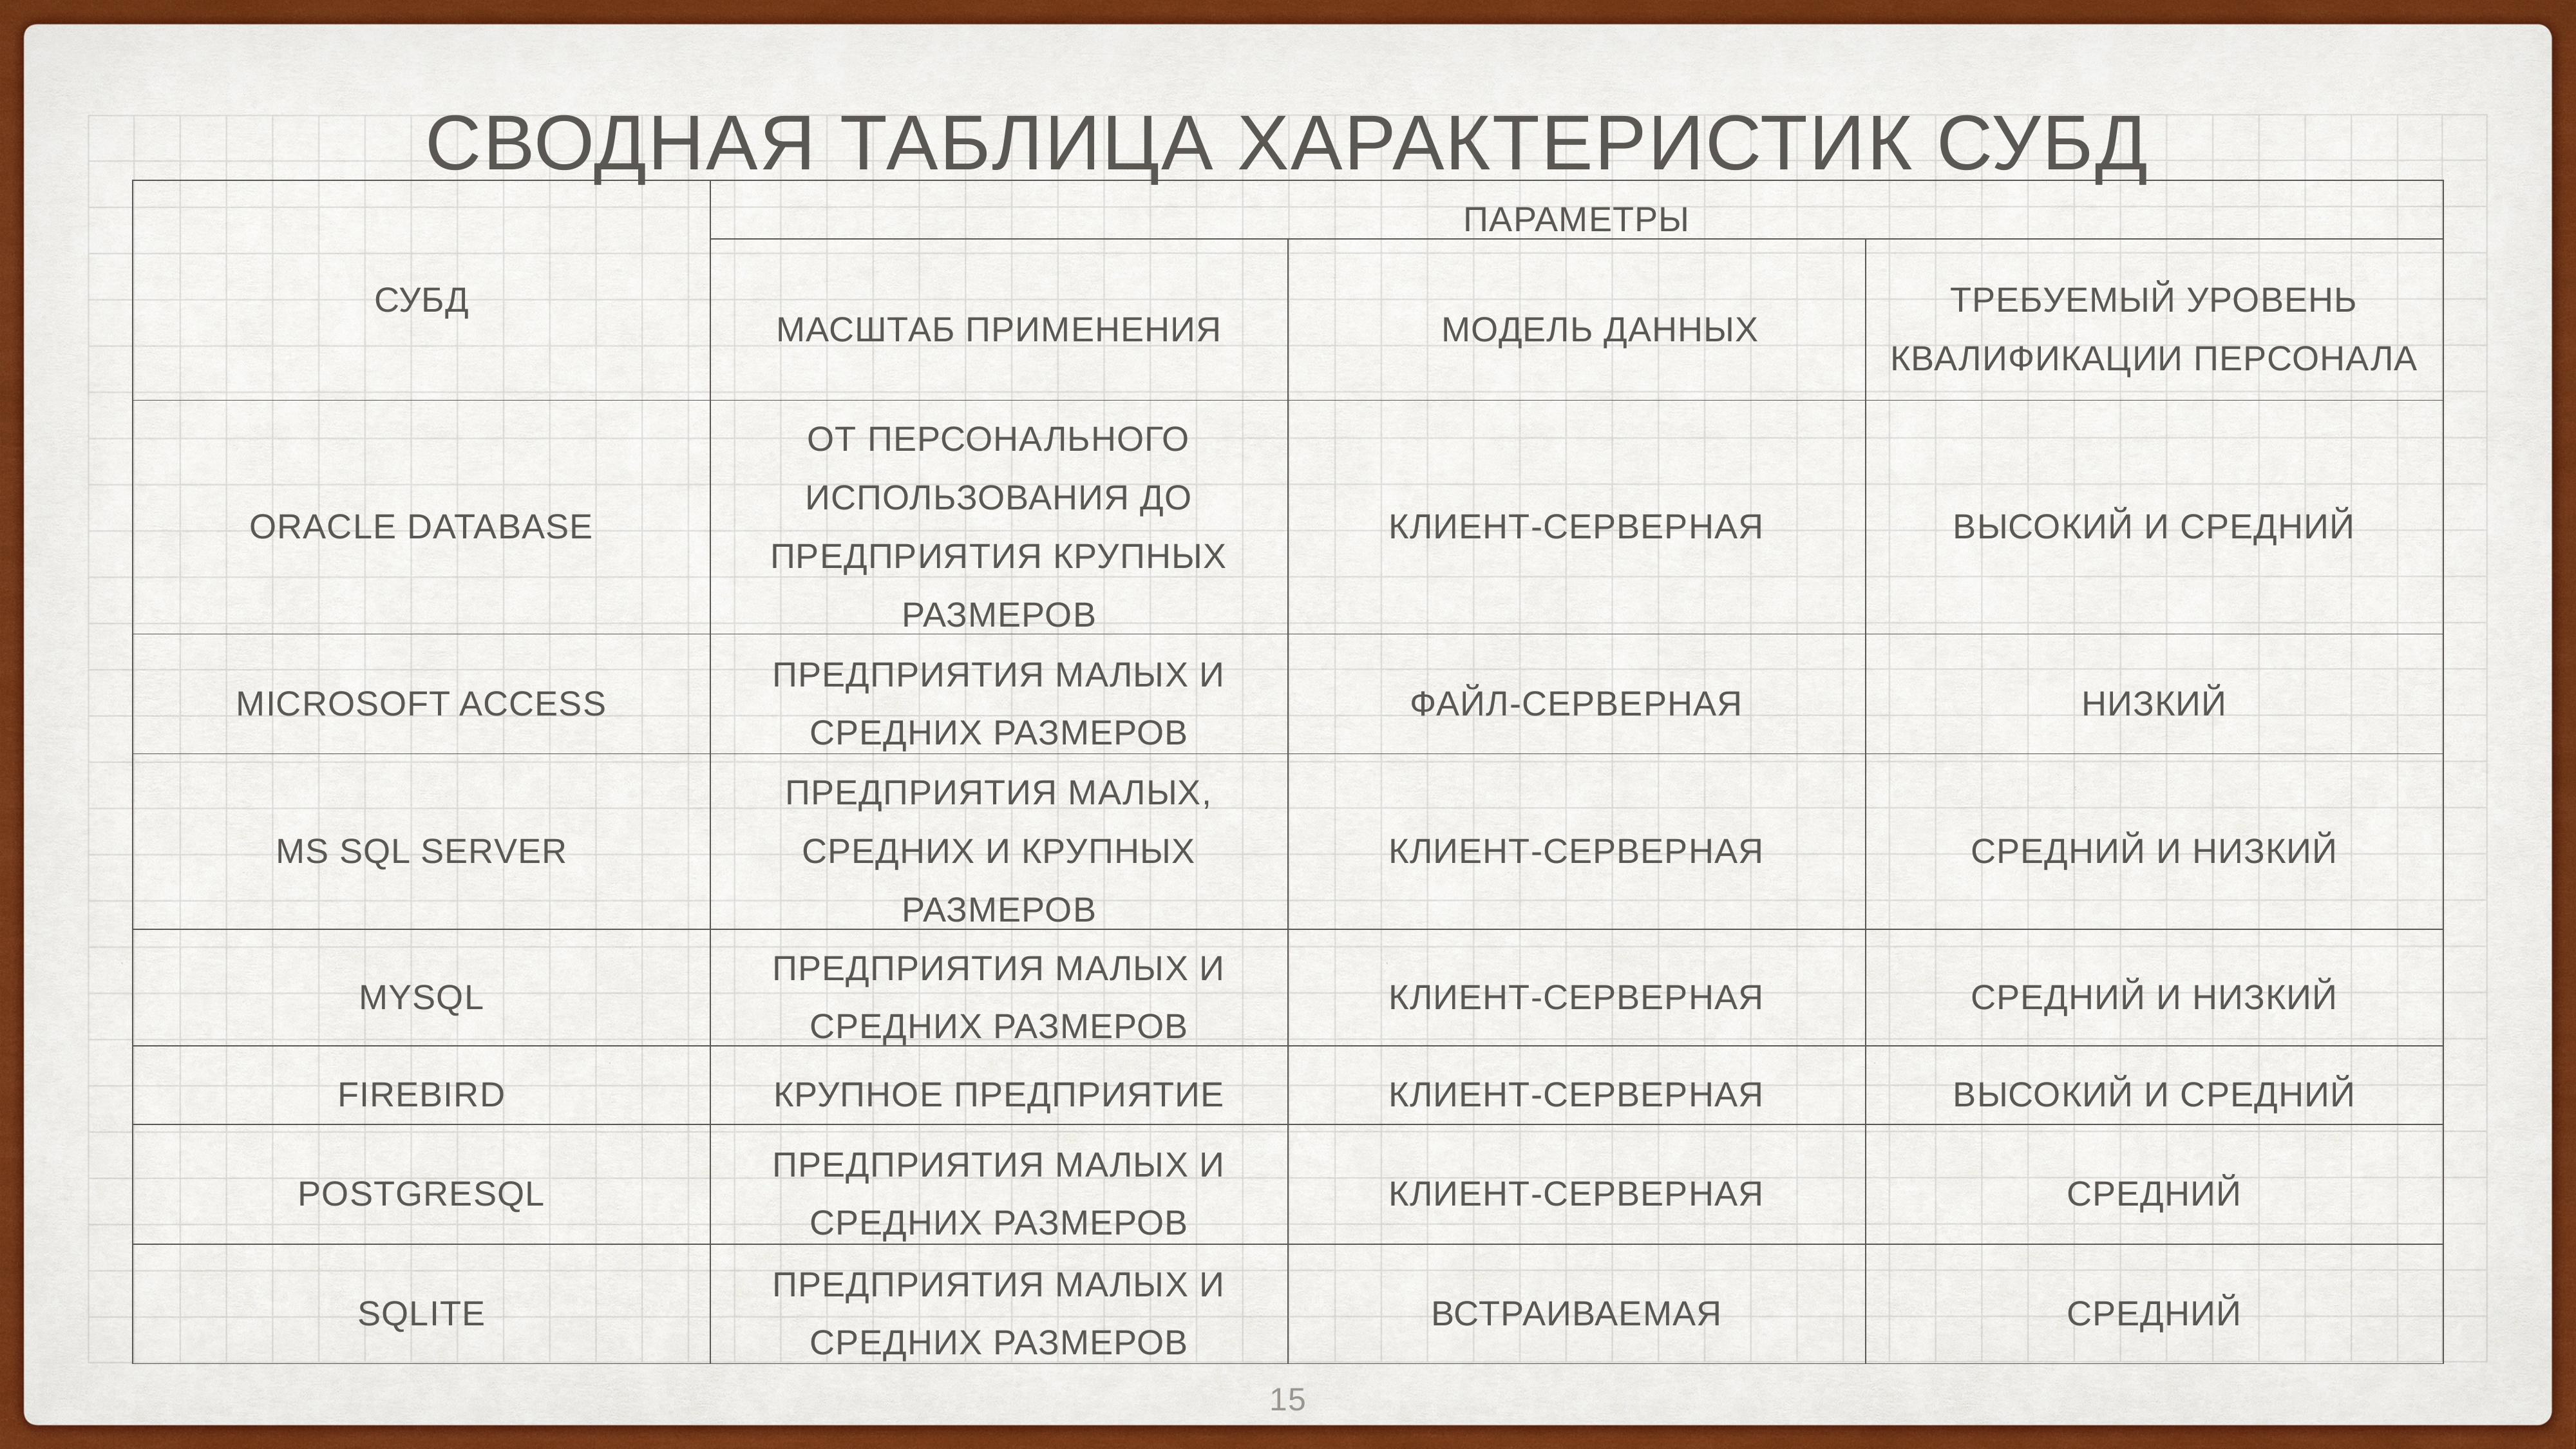

Сводная таблица характеристик СУБД
| СУБД | Параметры |  |  |
| --- | --- | --- | --- |
|  | Масштаб применения | Модель данных | Требуемый уровень квалификации персонала |
| Oracle Database | От персонального использования до предприятия крупных размеров | Клиент-серверная | Высокий и средний |
| Microsoft Access | Предприятия малых и средних размеров | Файл-серверная | Низкий |
| MS SQL Server | Предприятия малых, средних и крупных размеров | Клиент-серверная | Средний и низкий |
| MySQL | Предприятия малых и средних размеров | Клиент-серверная | Средний и низкий |
| Firebird | Крупное предприятие | Клиент-Серверная | Высокий и средний |
| PostgreSQL | Предприятия малых и средних размеров | Клиент-Серверная | Средний |
| SQLite | Предприятия малых и средних размеров | Встраиваемая | Средний |
15